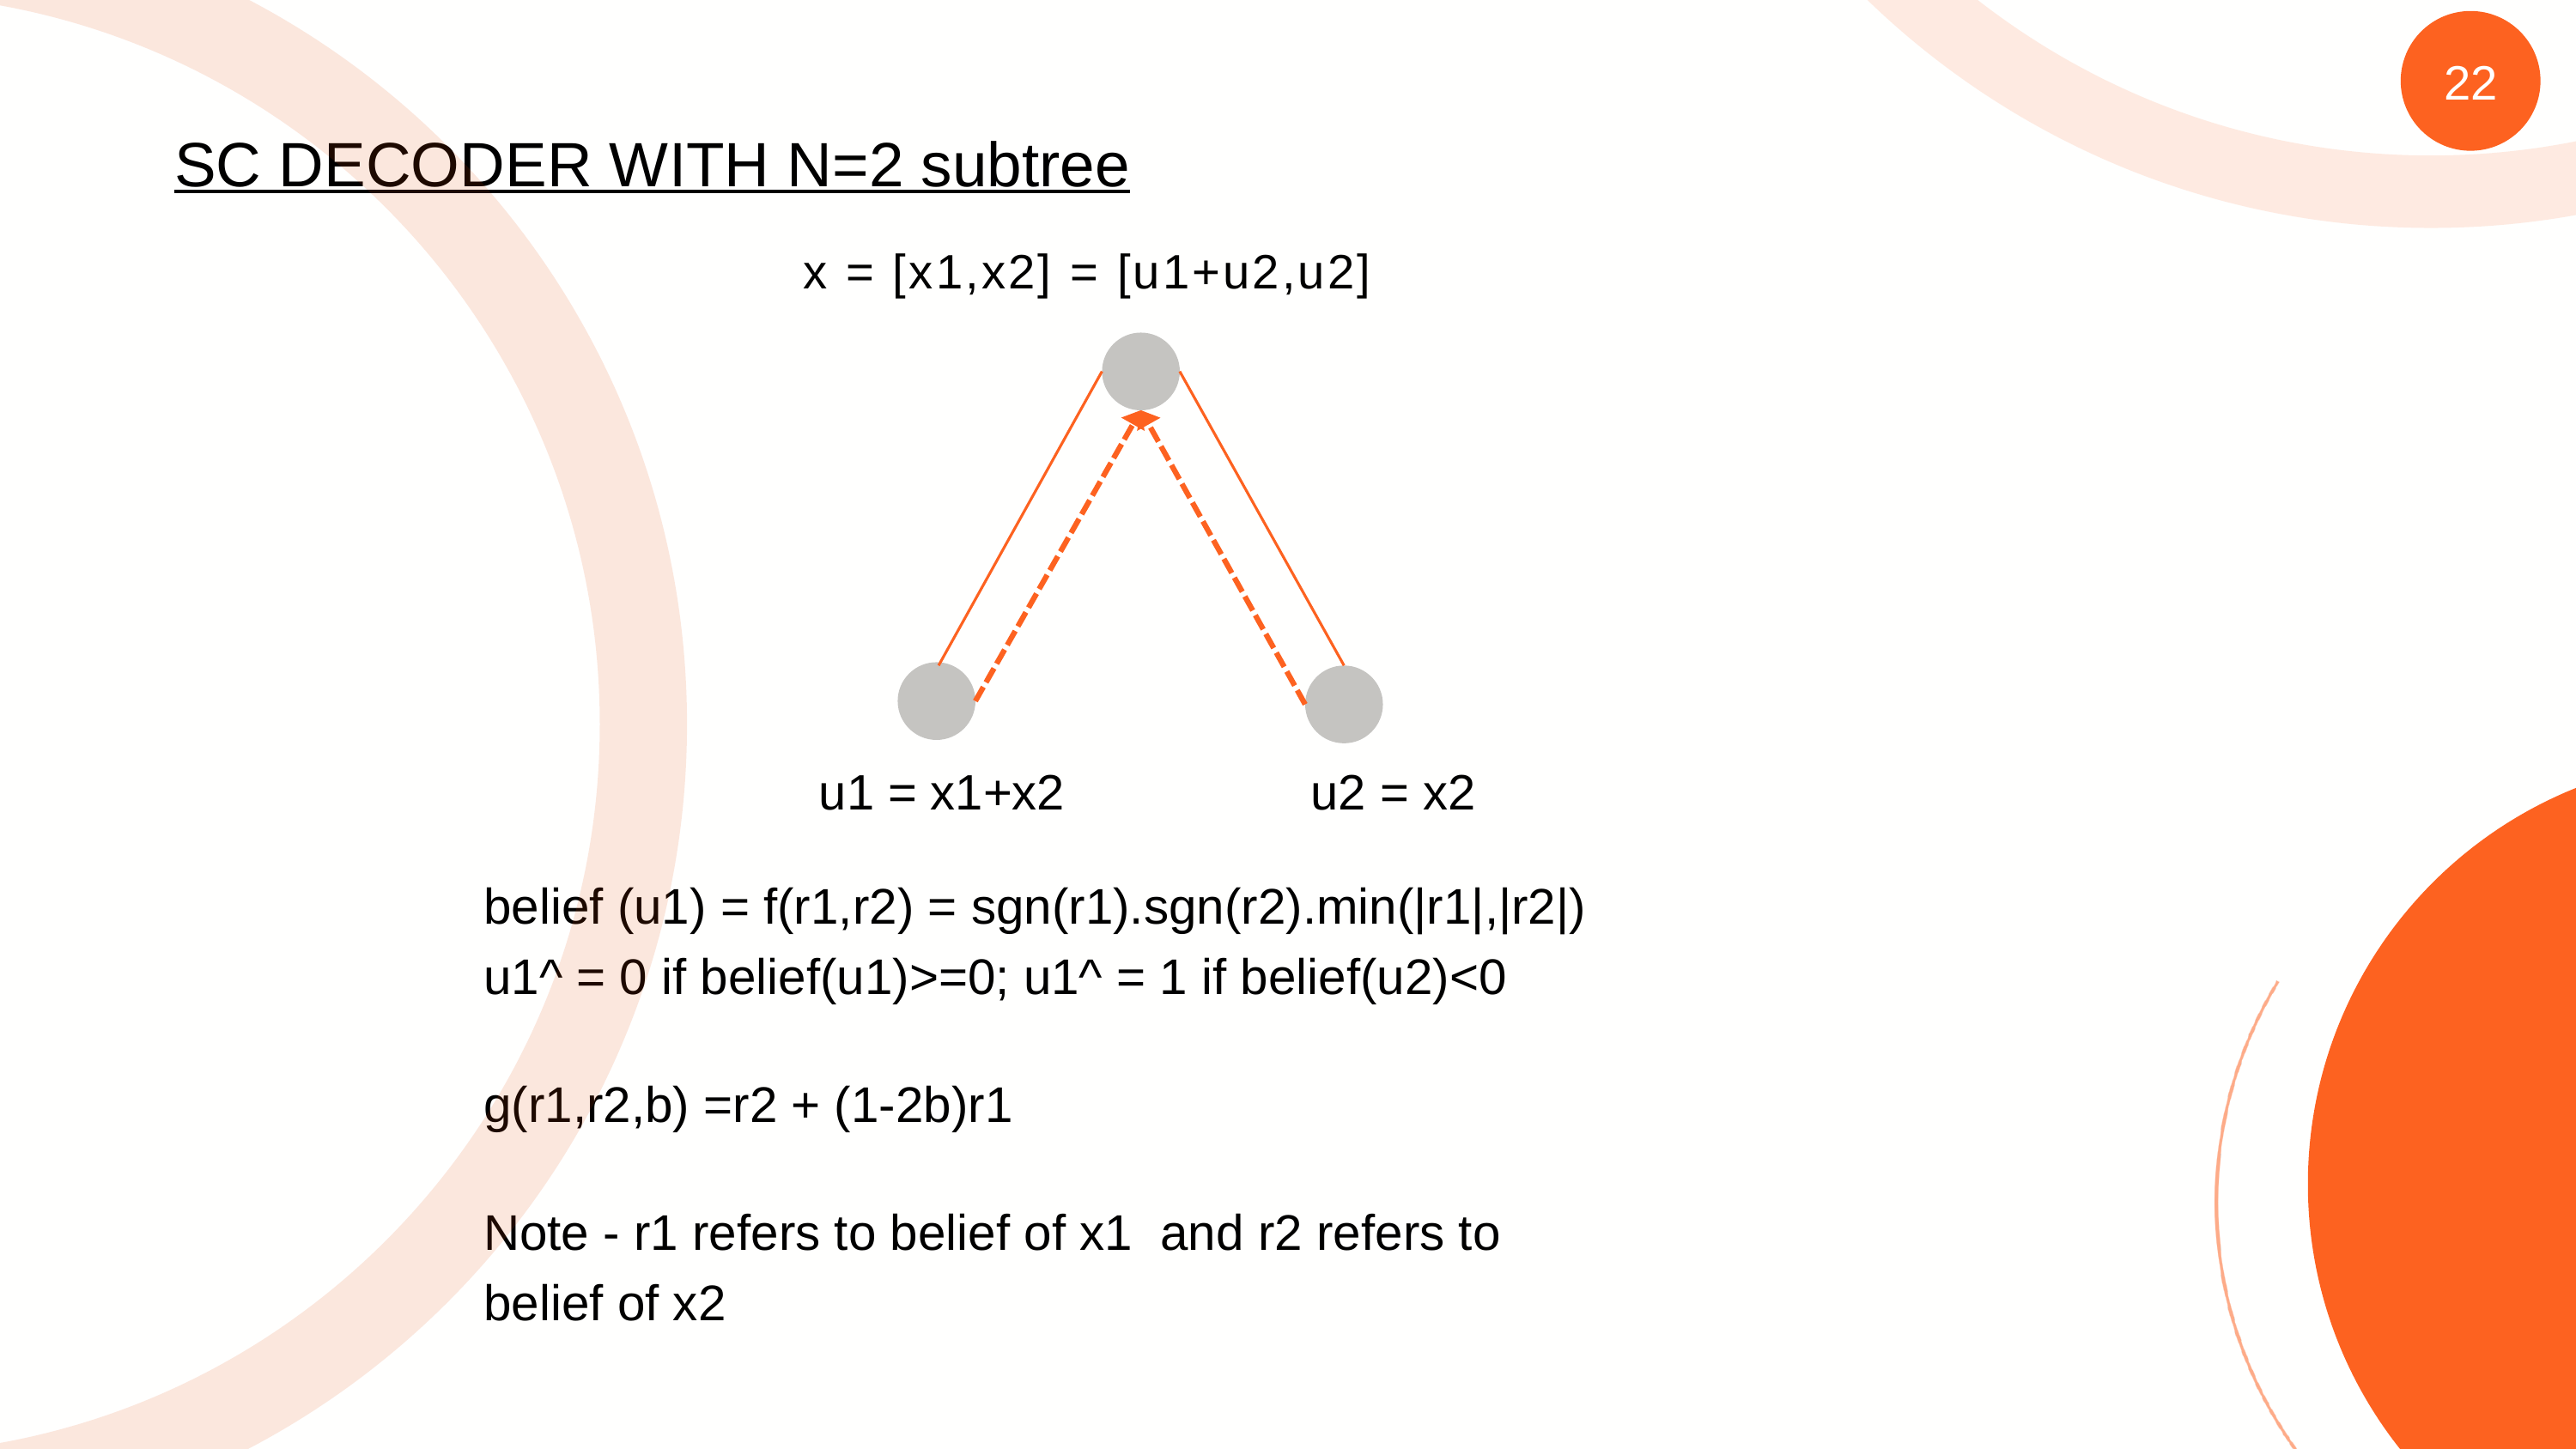

22
SC DECODER WITH N=2 subtree
x = [x1,x2] = [u1+u2,u2]

u1 = x1+x2
u2 = x2

belief (u1) = f(r1,r2) = sgn(r1).sgn(r2).min(|r1|,|r2|)
u1^ = 0 if belief(u1)>=0; u1^ = 1 if belief(u2)<0
g(r1,r2,b) =r2 + (1-2b)r1
Note - r1 refers to belief of x1  and r2 refers to belief of x2